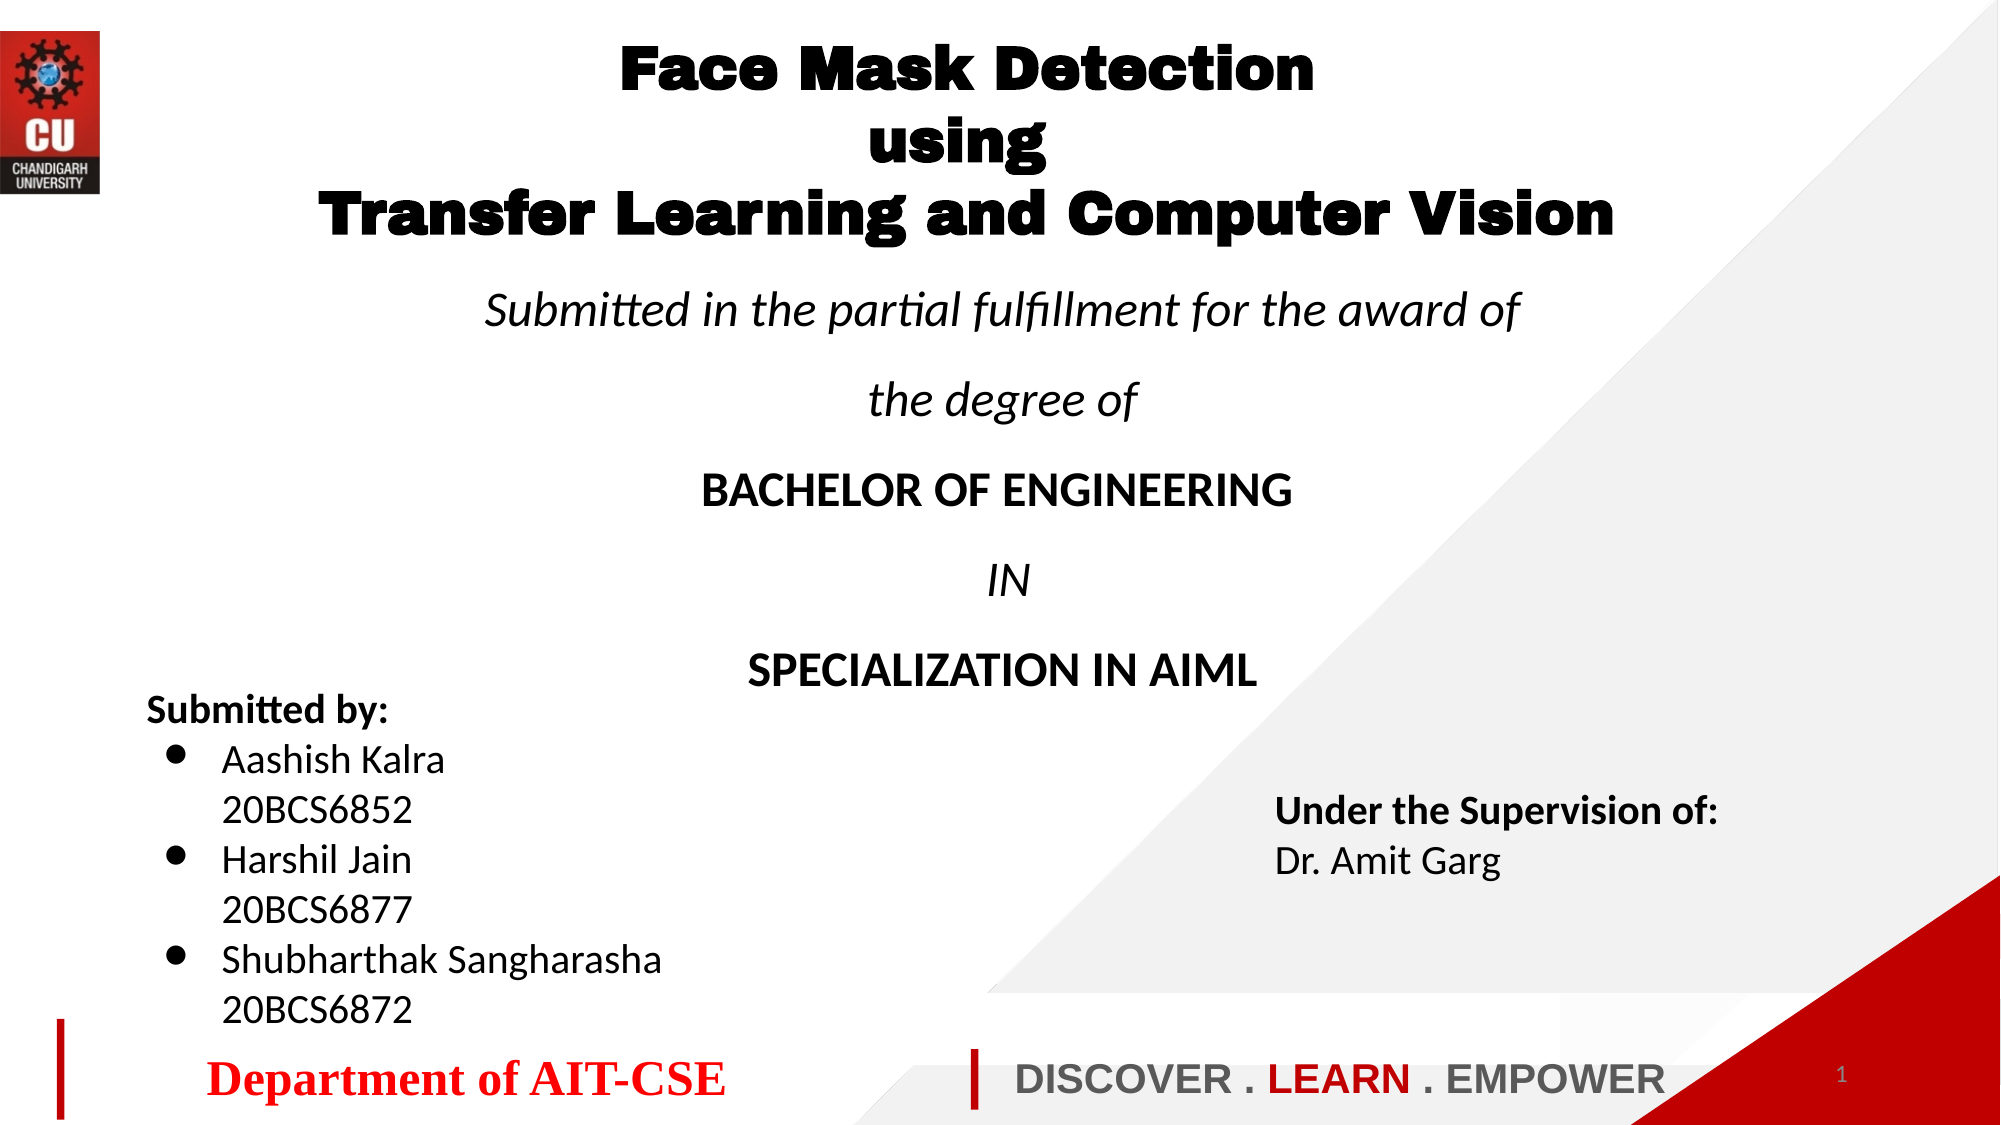

Face Mask Detection
using
Transfer Learning and Computer Vision
Submitted in the partial fulfillment for the award of the degree of
BACHELOR OF ENGINEERING
 IN
SPECIALIZATION IN AIML
Submitted by:
Aashish Kalra
20BCS6852
Harshil Jain
20BCS6877
Shubharthak Sangharasha
20BCS6872
Under the Supervision of:
Dr. Amit Garg

# 1
Department of AIT-CSE
DISCOVER . LEARN . EMPOWER